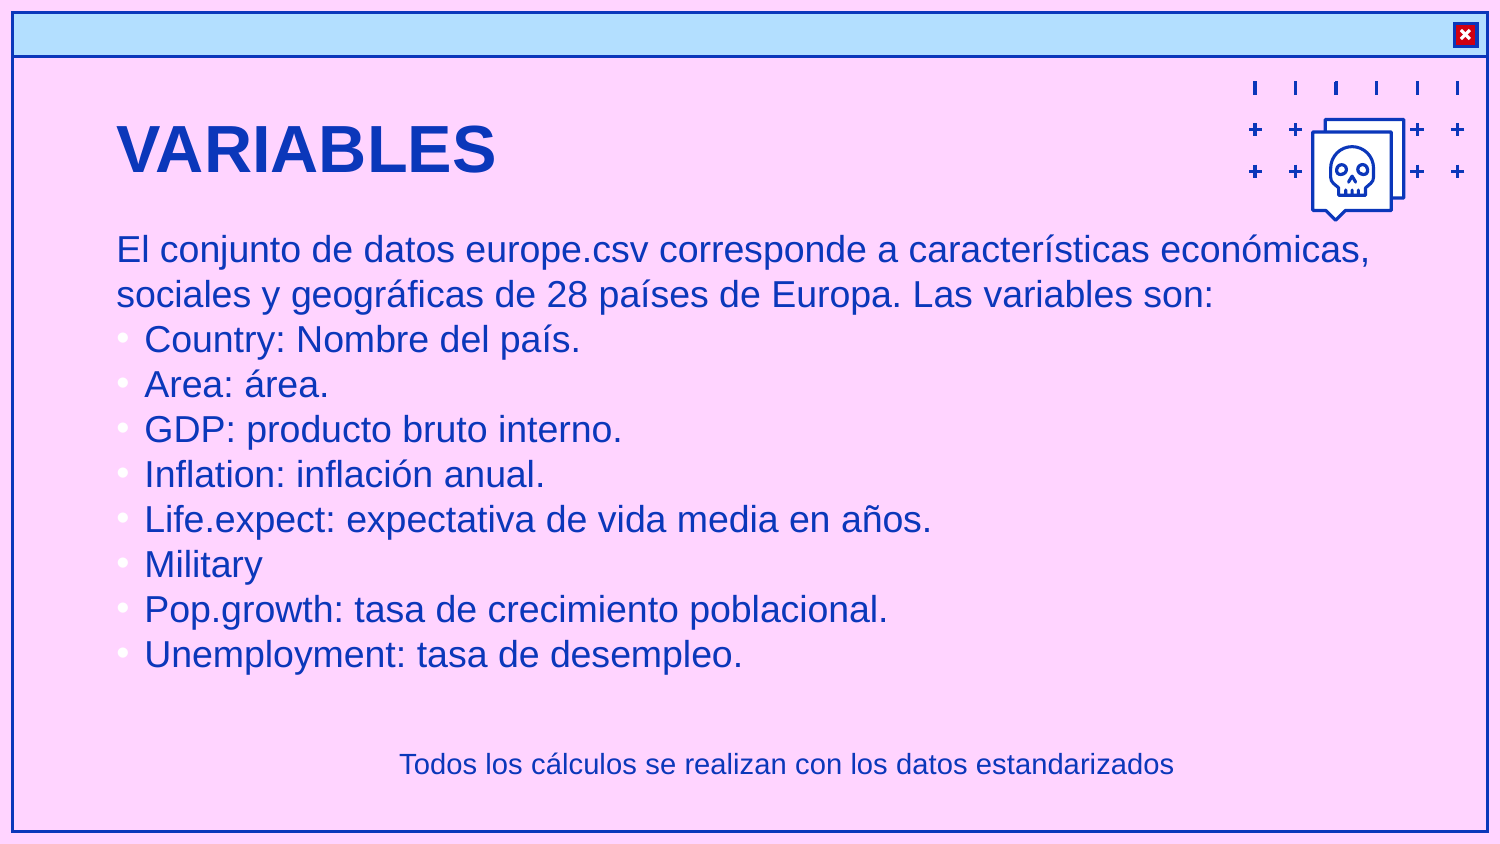

# VARIABLES
El conjunto de datos europe.csv corresponde a características económicas, sociales y geográficas de 28 países de Europa. Las variables son:
Country: Nombre del país.
Area: área.
GDP: producto bruto interno.
Inflation: inflación anual.
Life.expect: expectativa de vida media en años.
Military
Pop.growth: tasa de crecimiento poblacional.
Unemployment: tasa de desempleo.
Todos los cálculos se realizan con los datos estandarizados